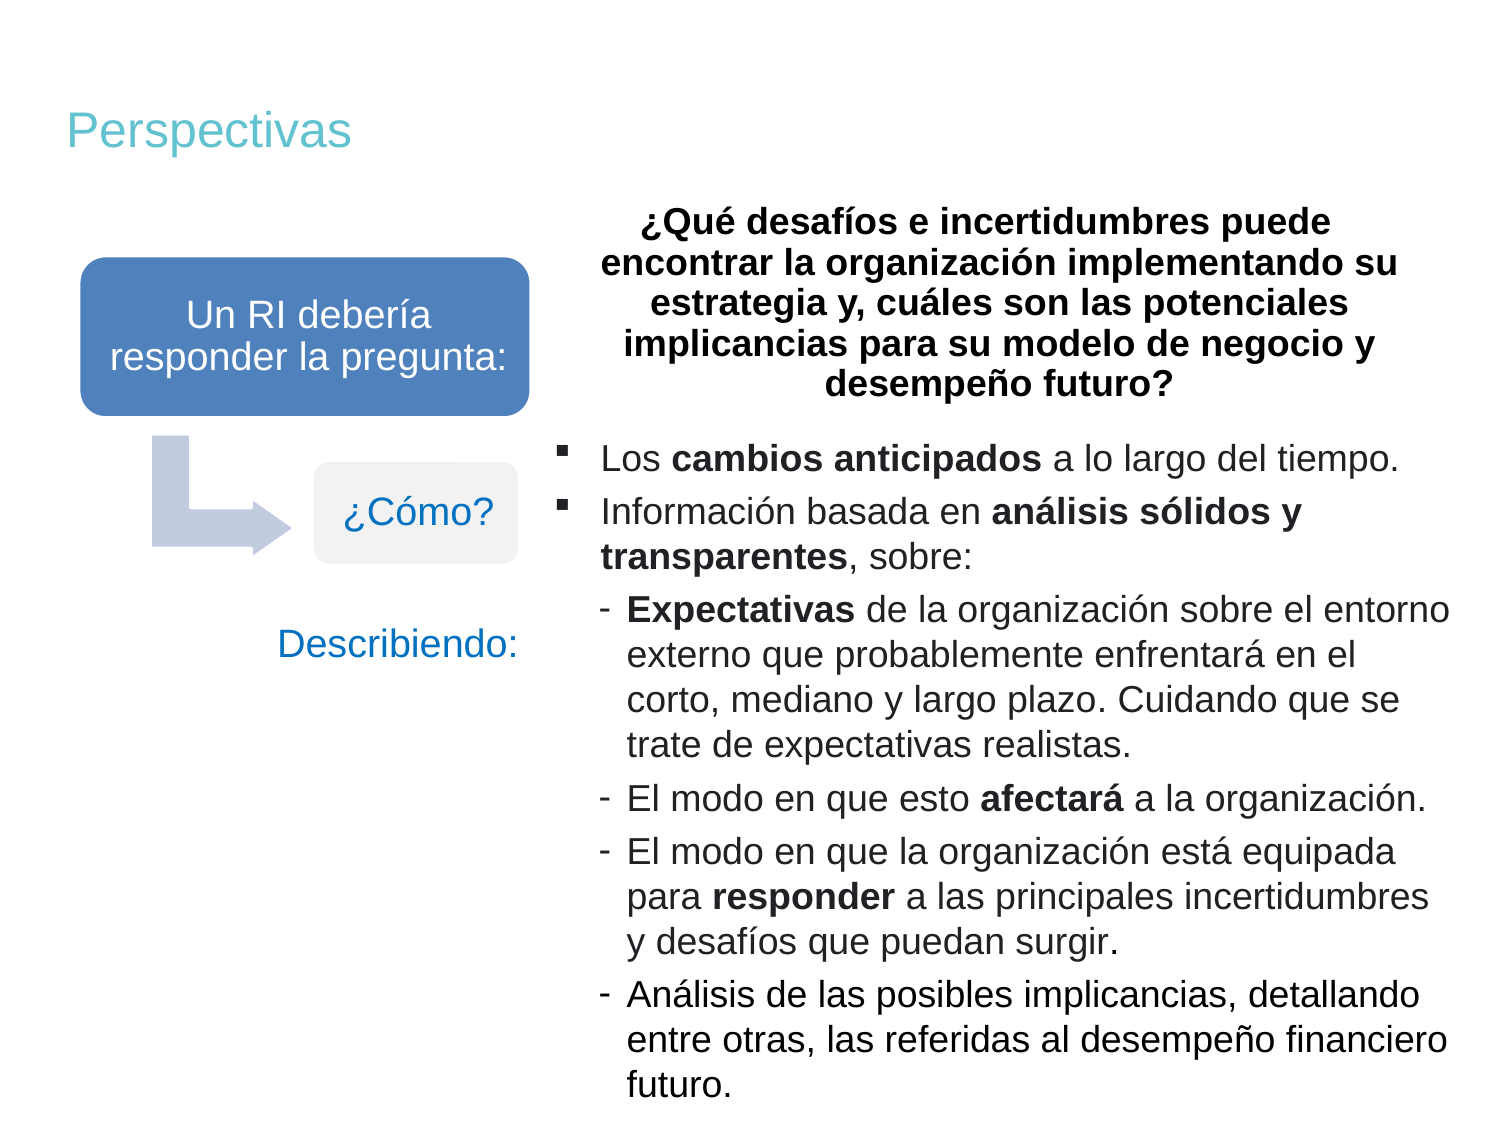

# Perspectivas
Un RI debería responder la pregunta:
¿Qué desafíos e incertidumbres puede encontrar la organización implementando su estrategia y, cuáles son las potenciales implicancias para su modelo de negocio y desempeño futuro?

¿Cómo?

Los cambios anticipados a lo largo del tiempo.
Información basada en análisis sólidos y transparentes, sobre:
Expectativas de la organización sobre el entorno externo que probablemente enfrentará en el corto, mediano y largo plazo. Cuidando que se trate de expectativas realistas.
El modo en que esto afectará a la organización.
El modo en que la organización está equipada para responder a las principales incertidumbres y desafíos que puedan surgir.
Análisis de las posibles implicancias, detallando entre otras, las referidas al desempeño financiero futuro.
Describiendo: